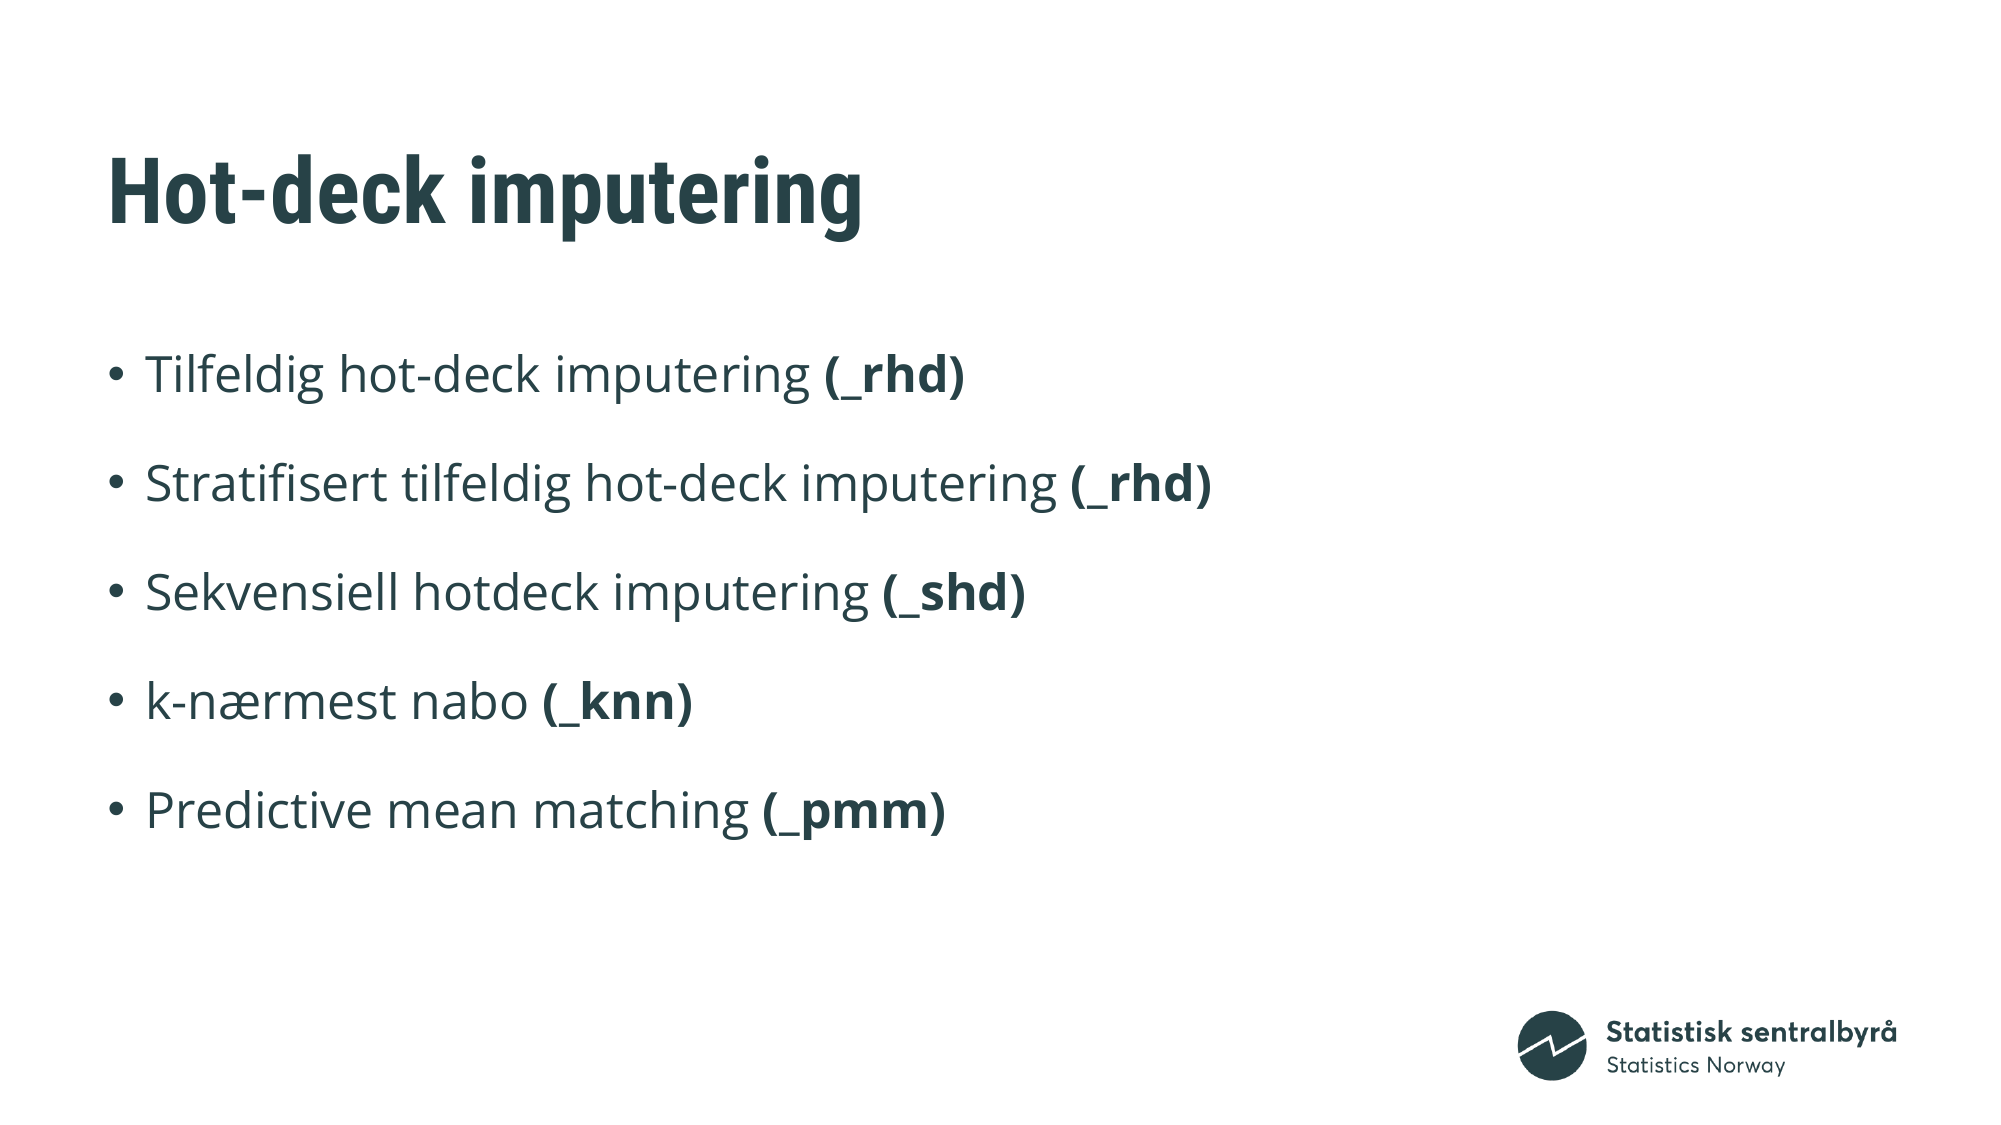

# Hot-deck imputering
Tilfeldig hot-deck imputering (_rhd)
Stratifisert tilfeldig hot-deck imputering (_rhd)
Sekvensiell hotdeck imputering (_shd)
k-nærmest nabo (_knn)
Predictive mean matching (_pmm)